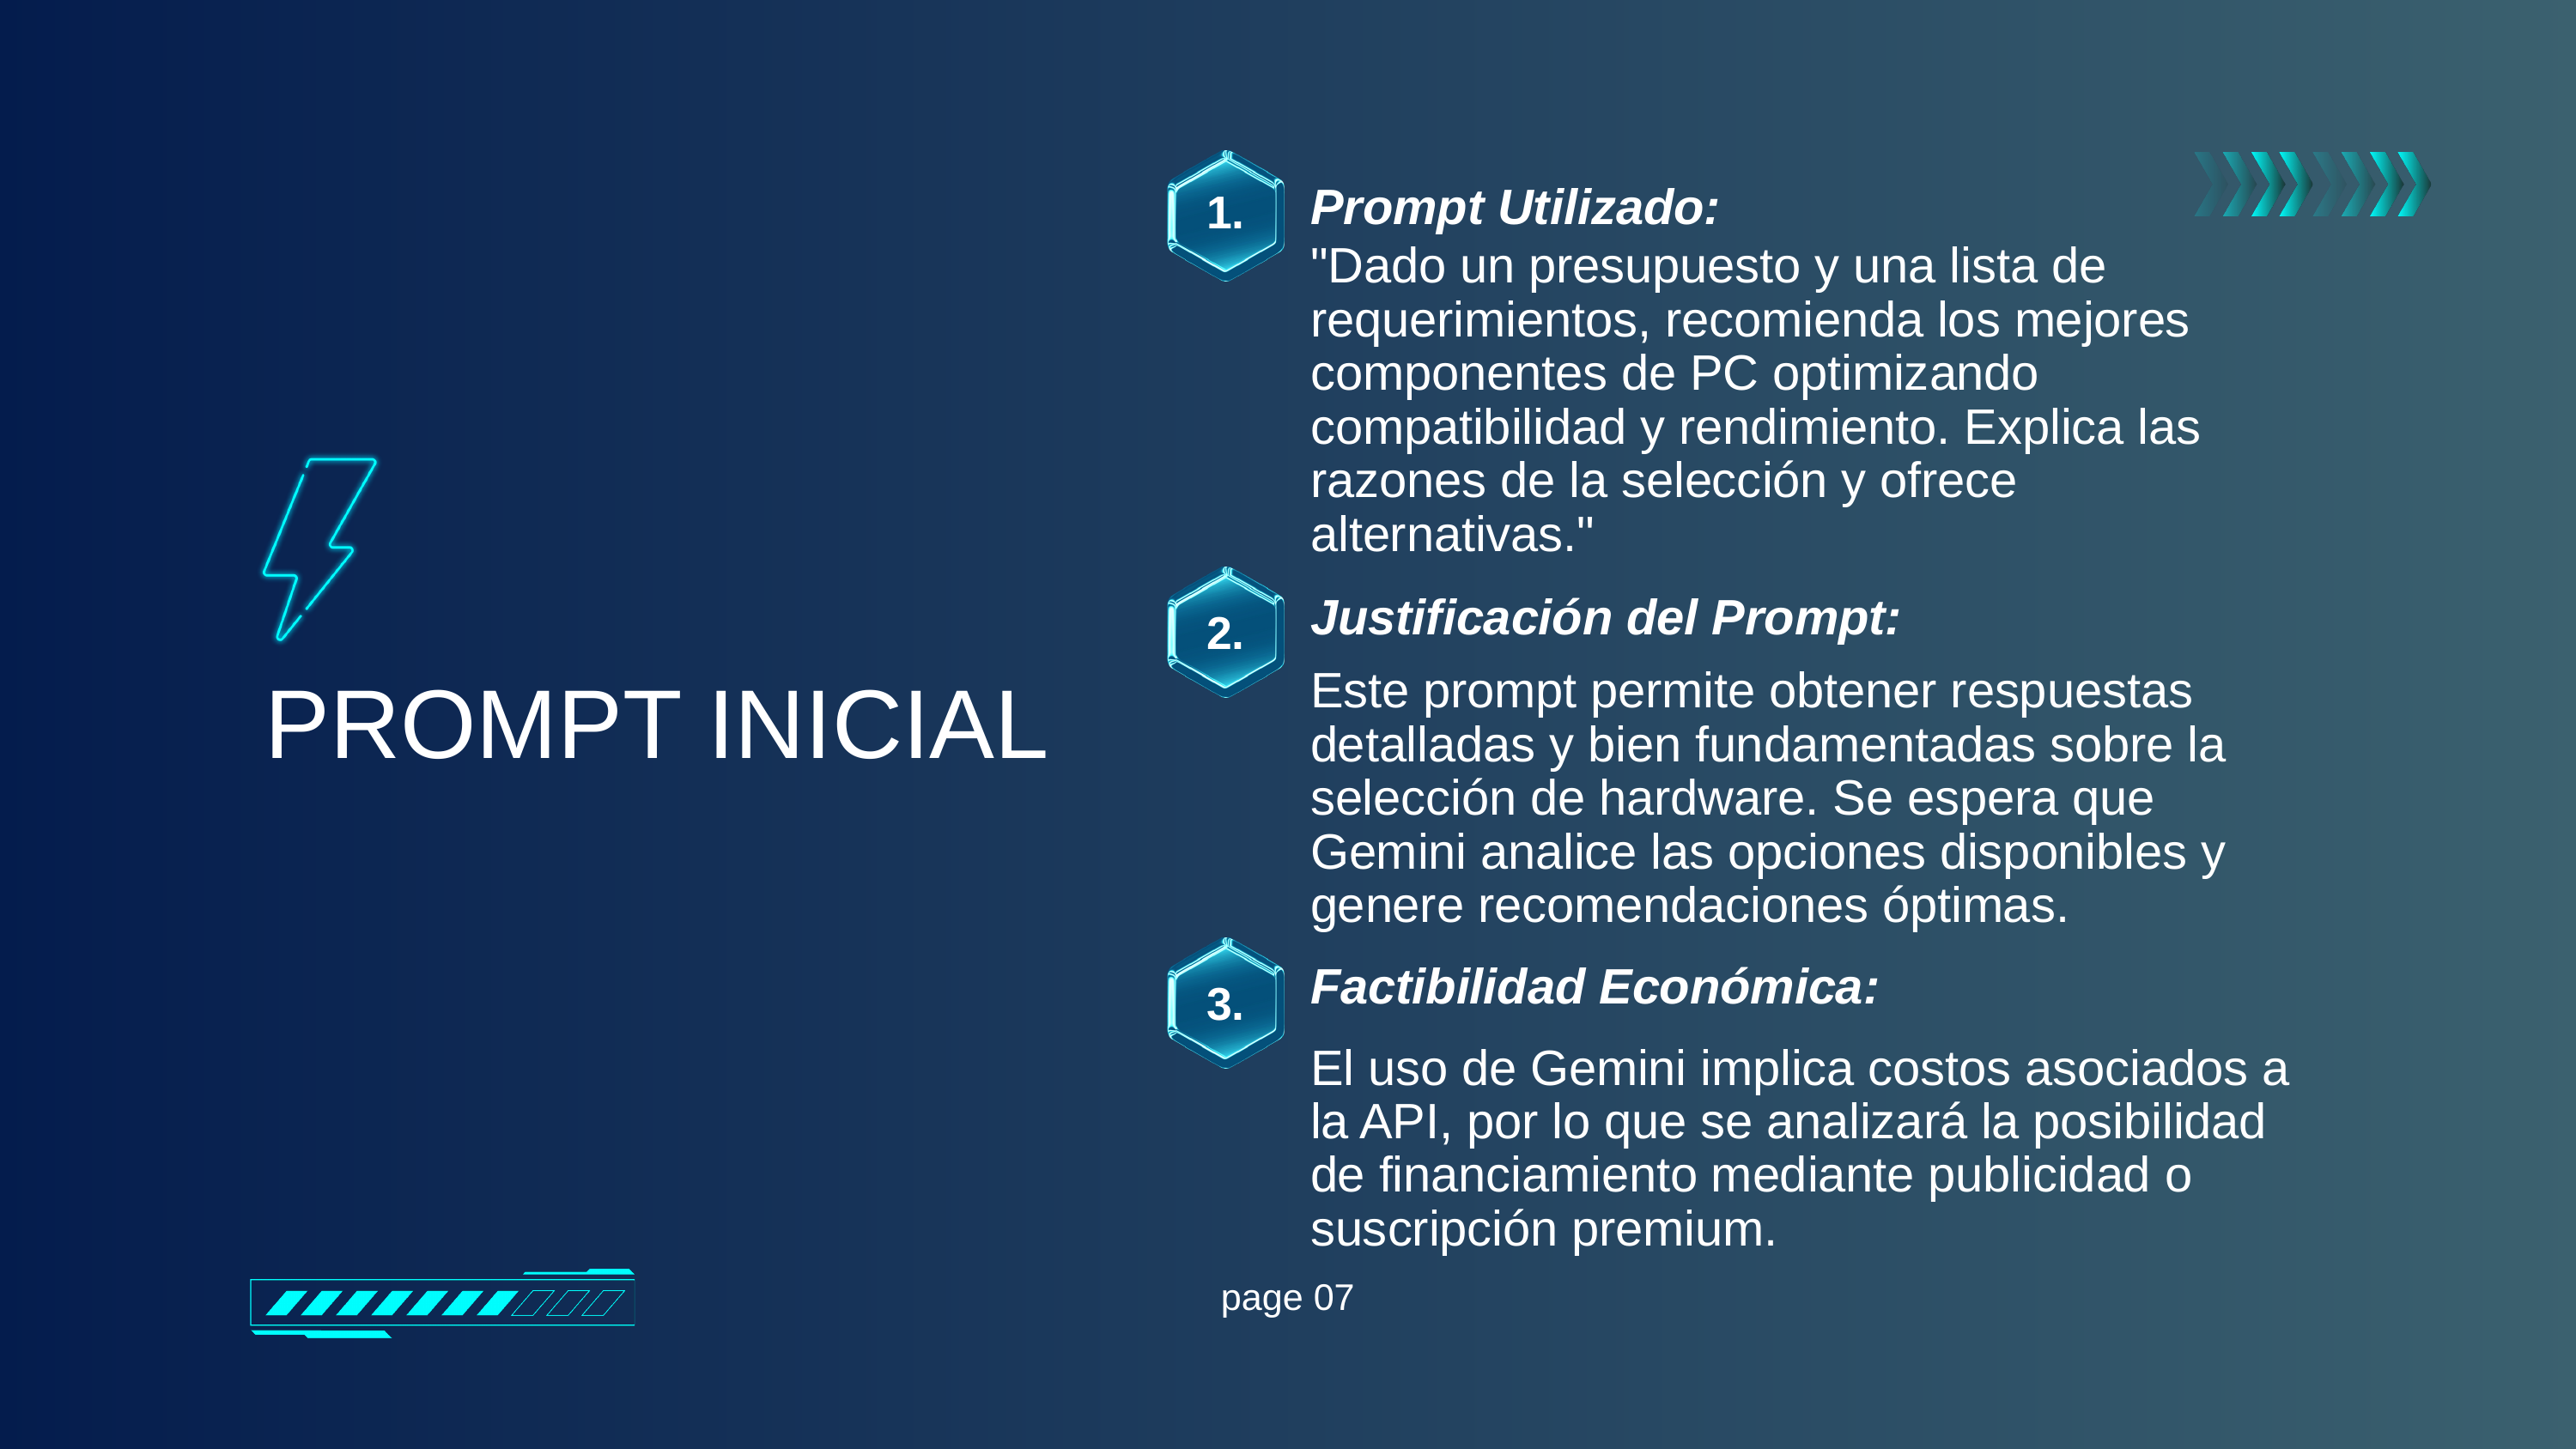

Prompt Utilizado:
1.
"Dado un presupuesto y una lista de requerimientos, recomienda los mejores componentes de PC optimizando compatibilidad y rendimiento. Explica las razones de la selección y ofrece alternativas."

Justificación del Prompt:

2.
PROMPT INICIAL
Este prompt permite obtener respuestas detalladas y bien fundamentadas sobre la selección de hardware. Se espera que Gemini analice las opciones disponibles y genere recomendaciones óptimas.

Factibilidad Económica:

3.
El uso de Gemini implica costos asociados a la API, por lo que se analizará la posibilidad de financiamiento mediante publicidad o suscripción premium.

page 07